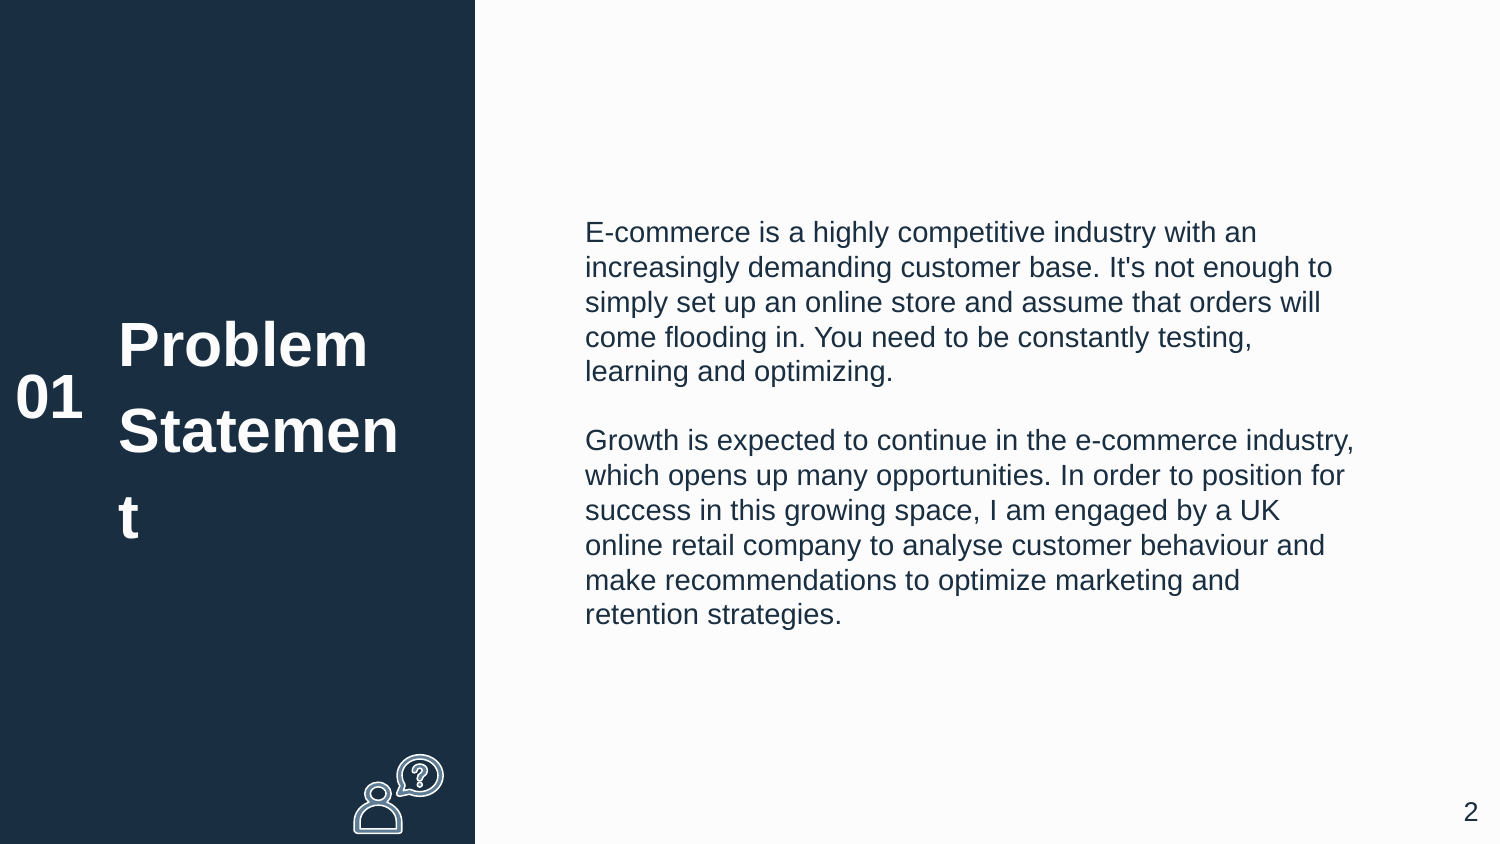

E-commerce is a highly competitive industry with an increasingly demanding customer base. It's not enough to simply set up an online store and assume that orders will come flooding in. You need to be constantly testing, learning and optimizing.
Growth is expected to continue in the e-commerce industry, which opens up many opportunities. In order to position for success in this growing space, I am engaged by a UK online retail company to analyse customer behaviour and make recommendations to optimize marketing and retention strategies.
# Problem Statement
01

2